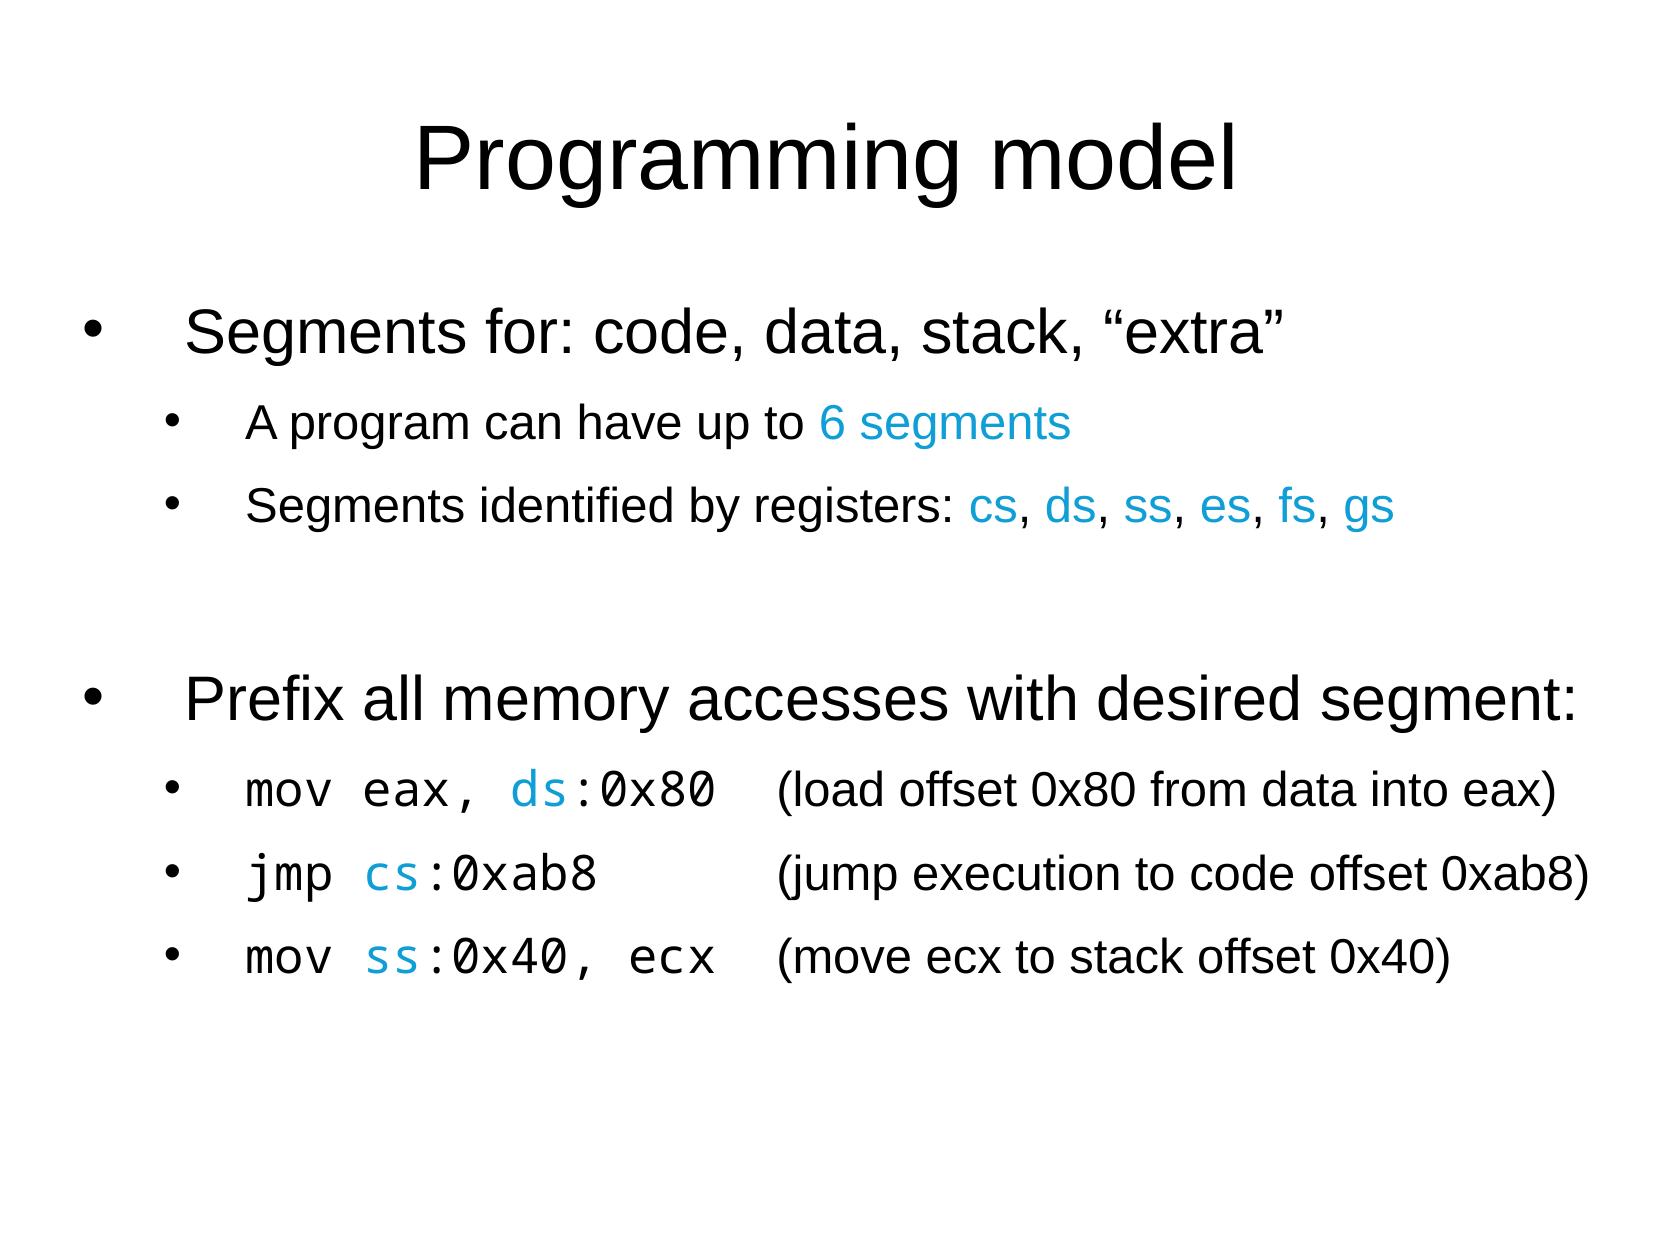

Programming model
Segments for: code, data, stack, “extra”
A program can have up to 6 segments
Segments identified by registers: cs, ds, ss, es, fs, gs

Prefix all memory accesses with desired segment:
mov eax, ds:0x80  (load offset 0x80 from data into eax)
jmp cs:0xab8      (jump execution to code offset 0xab8)
mov ss:0x40, ecx  (move ecx to stack offset 0x40)